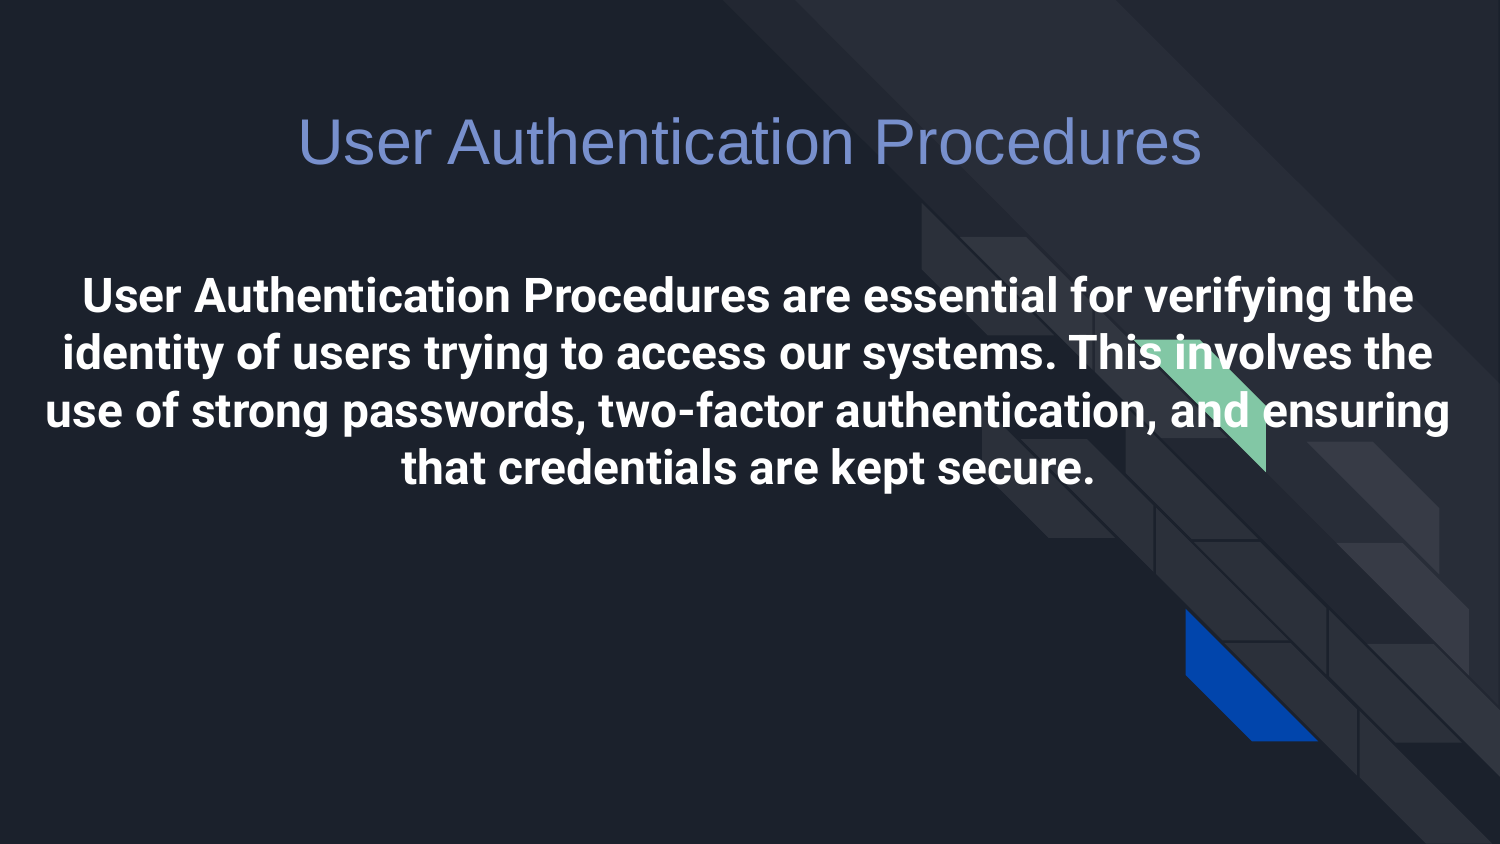

# User Authentication Procedures

User Authentication Procedures are essential for verifying the identity of users trying to access our systems. This involves the use of strong passwords, two-factor authentication, and ensuring that credentials are kept secure.